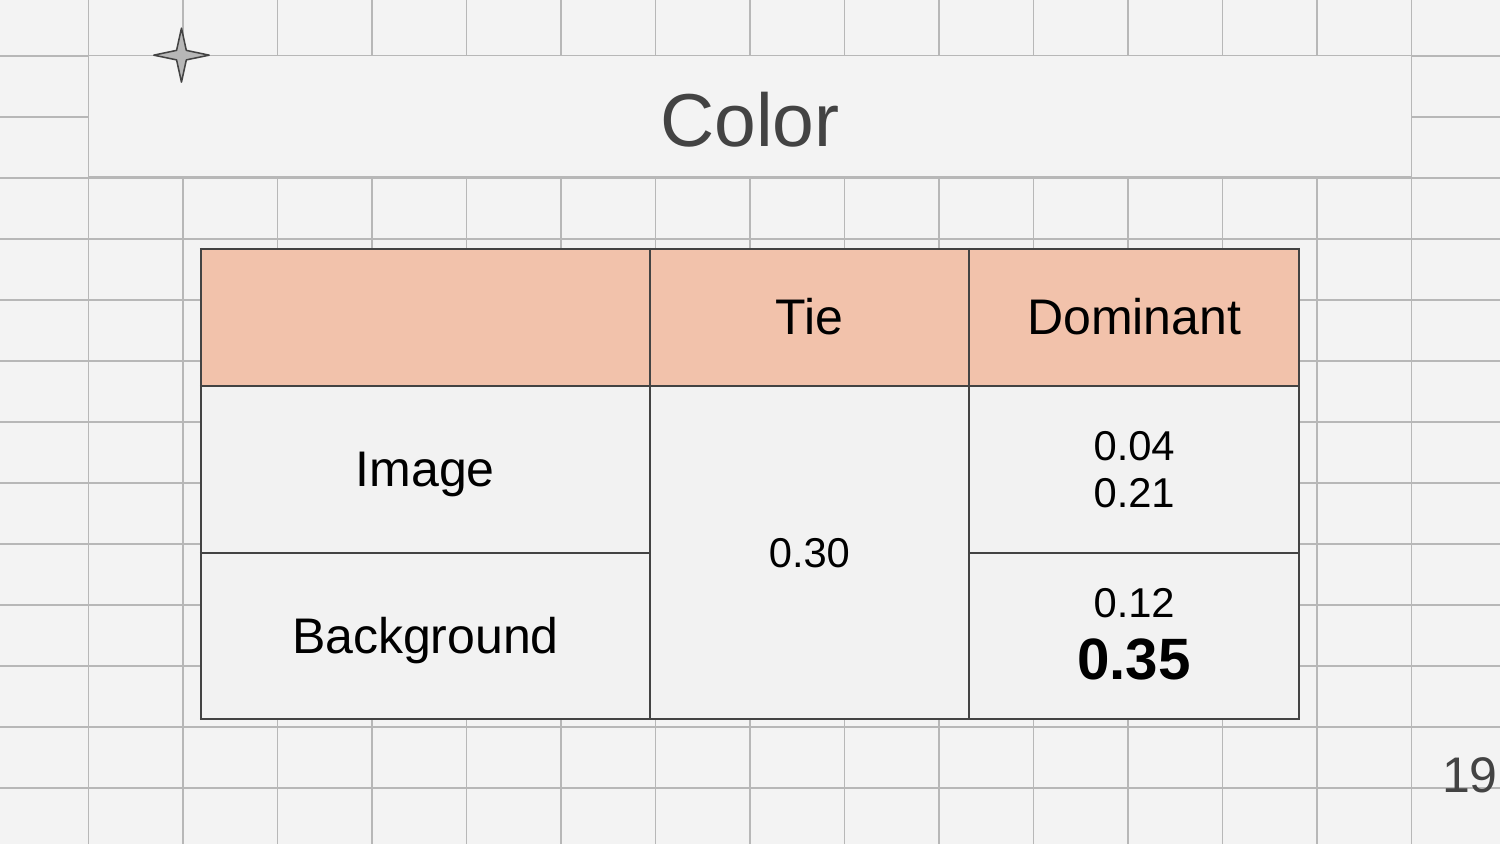

# Color
|  | Tie | Dominant |
| --- | --- | --- |
| Image | 0.30 | 0.04 0.21 |
| Background |  | 0.12 0.35 |
19